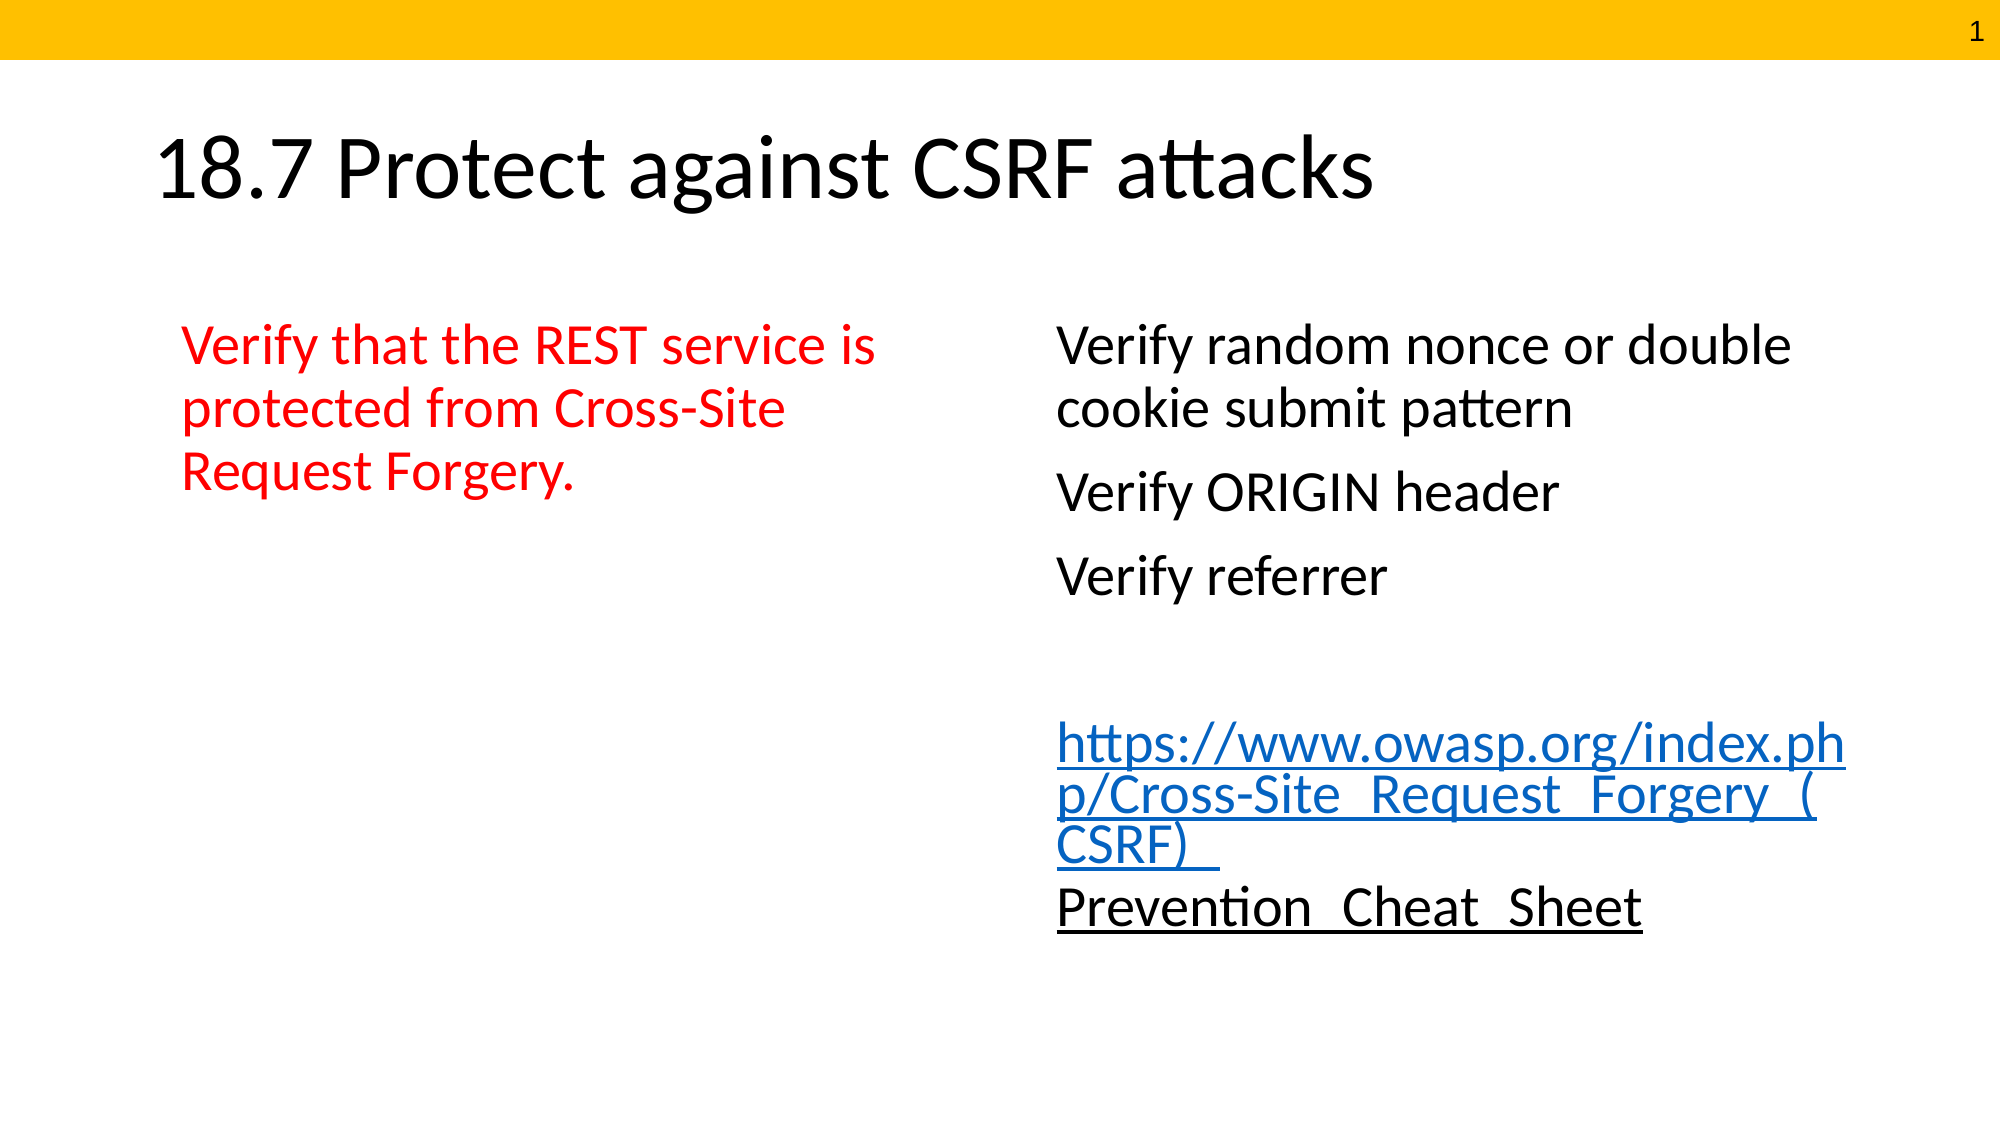

# 18.7 Protect against CSRF attacks
Verify that the REST service is protected from Cross-Site Request Forgery.

Verify random nonce or double cookie submit pattern
Verify ORIGIN header
Verify referrer

https://www.owasp.org/index.php/Cross-Site_Request_Forgery_(CSRF)_Prevention_Cheat_Sheet